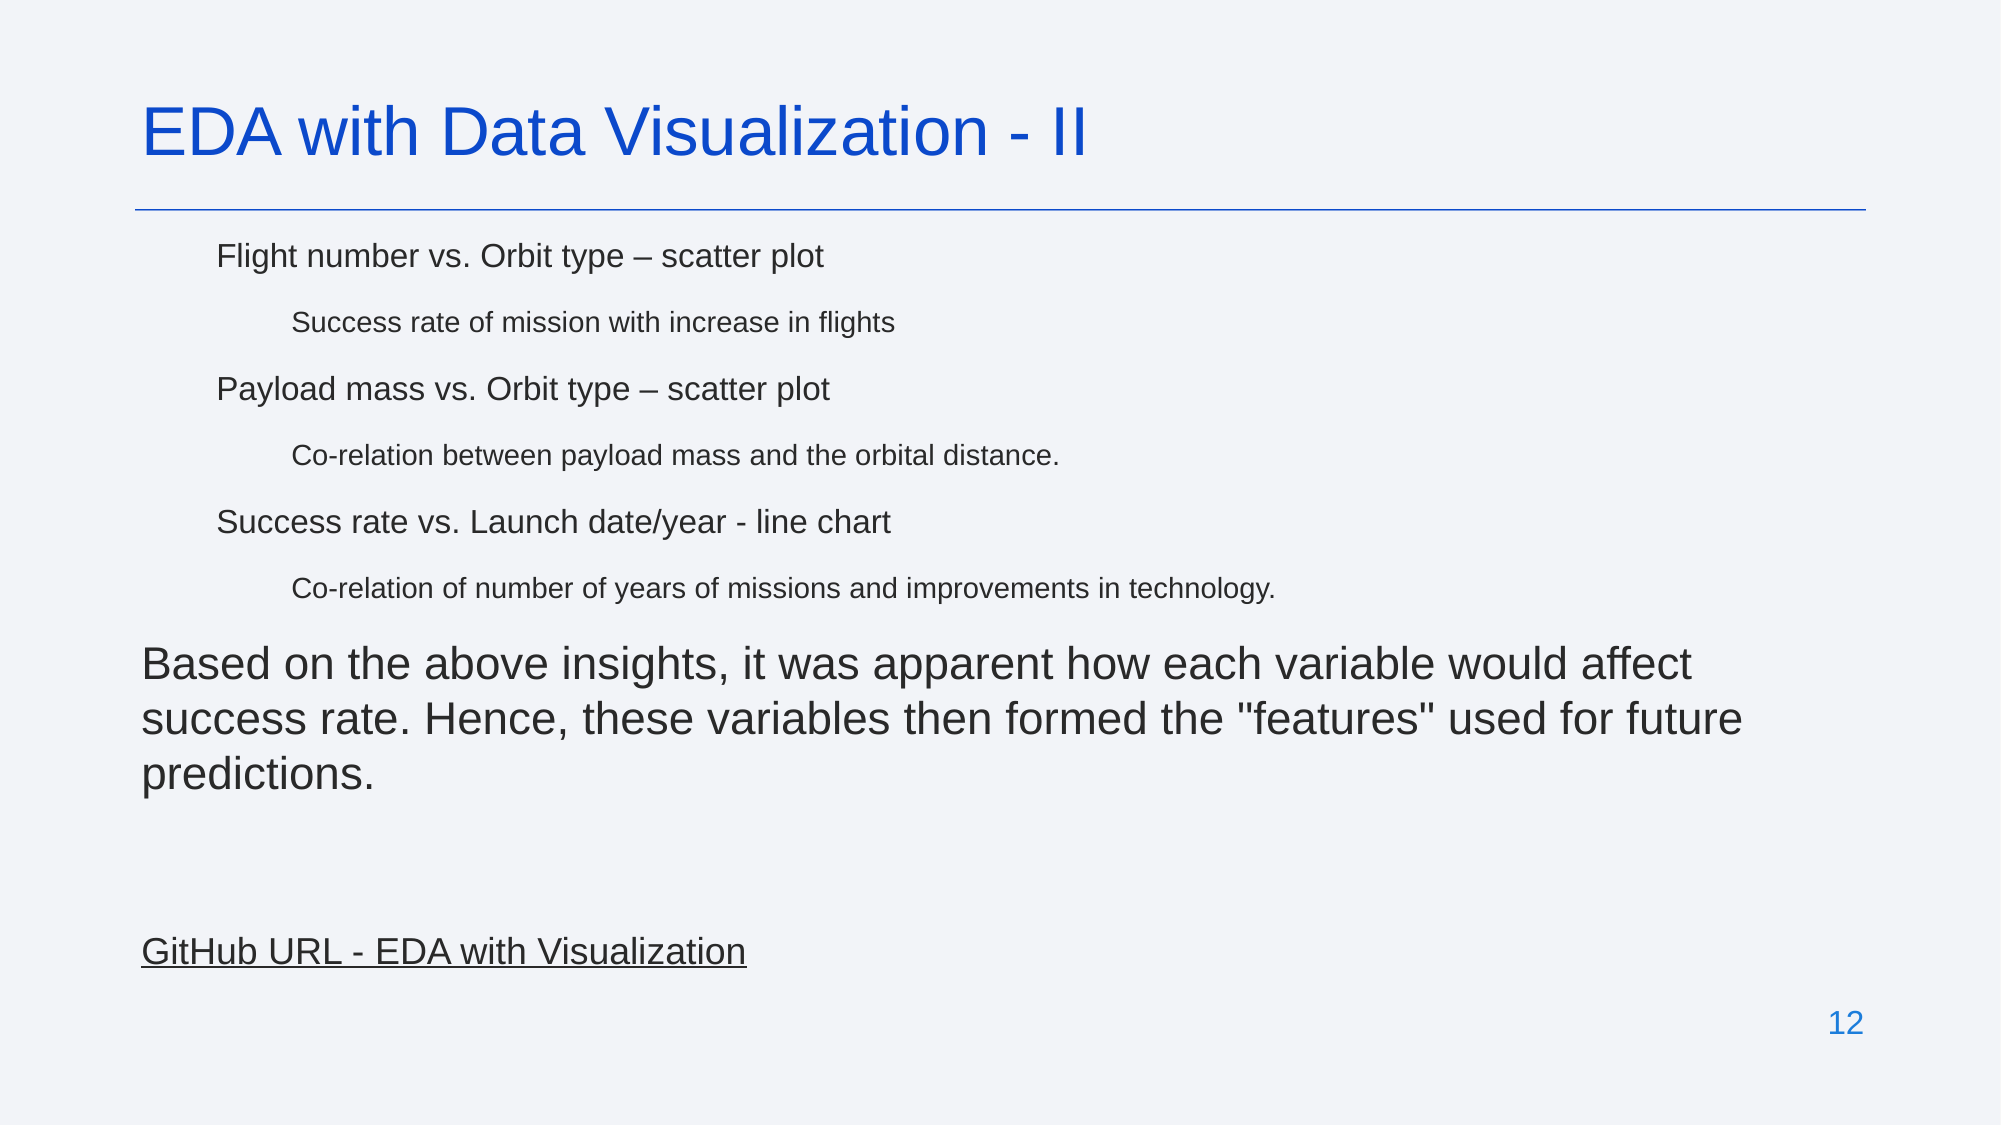

EDA with Data Visualization - II
Flight number vs. Orbit type – scatter plot
Success rate of mission with increase in flights
Payload mass vs. Orbit type – scatter plot
Co-relation between payload mass and the orbital distance.
Success rate vs. Launch date/year - line chart
Co-relation of number of years of missions and improvements in technology.
Based on the above insights, it was apparent how each variable would affect success rate. Hence, these variables then formed the "features" used for future predictions.

GitHub URL - EDA with Visualization

12